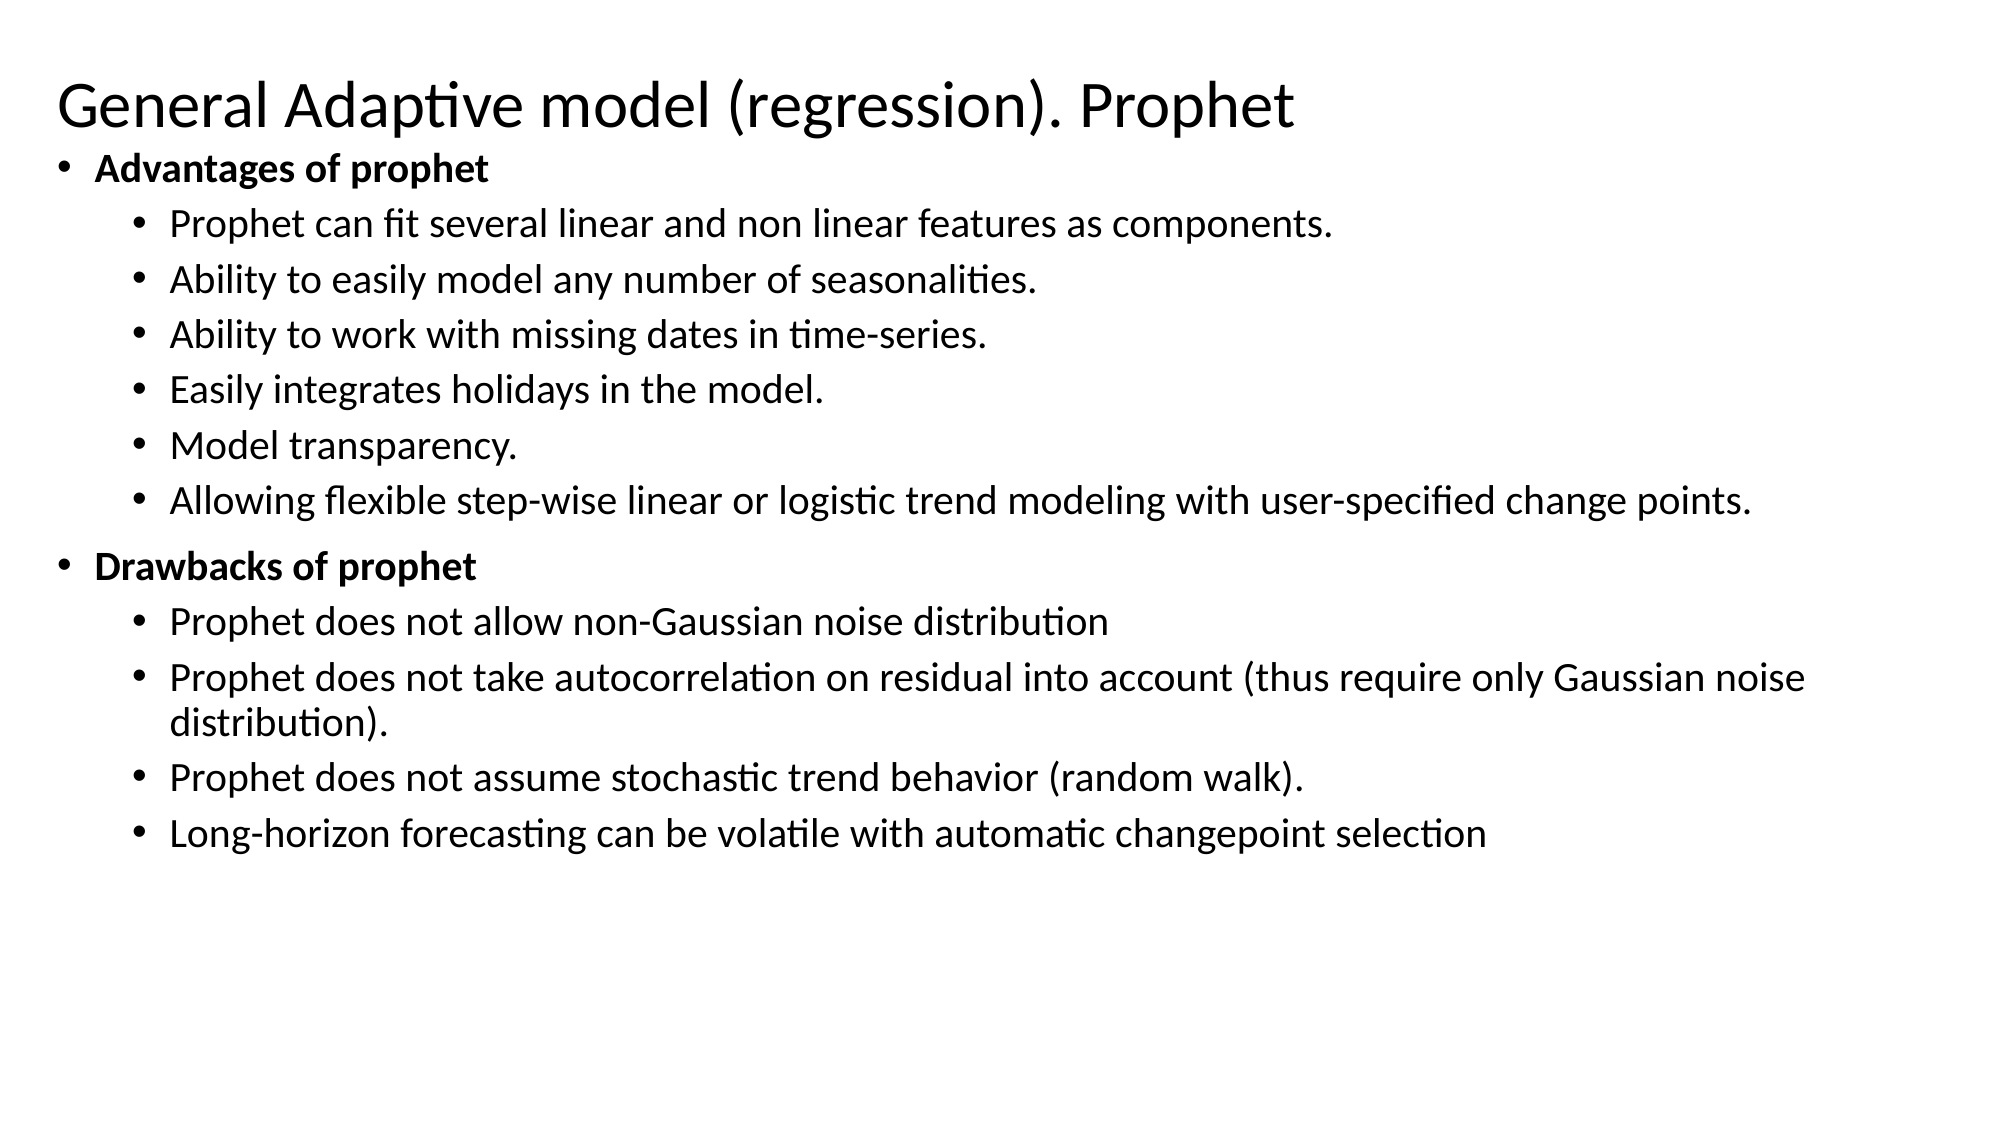

# General Adaptive model (regression). Prophet
Advantages of prophet
Prophet can fit several linear and non linear features as components.
Ability to easily model any number of seasonalities.
Ability to work with missing dates in time-series.
Easily integrates holidays in the model.
Model transparency.
Allowing flexible step-wise linear or logistic trend modeling with user-specified change points.
Drawbacks of prophet
Prophet does not allow non-Gaussian noise distribution
Prophet does not take autocorrelation on residual into account (thus require only Gaussian noise distribution).
Prophet does not assume stochastic trend behavior (random walk).
Long-horizon forecasting can be volatile with automatic changepoint selection